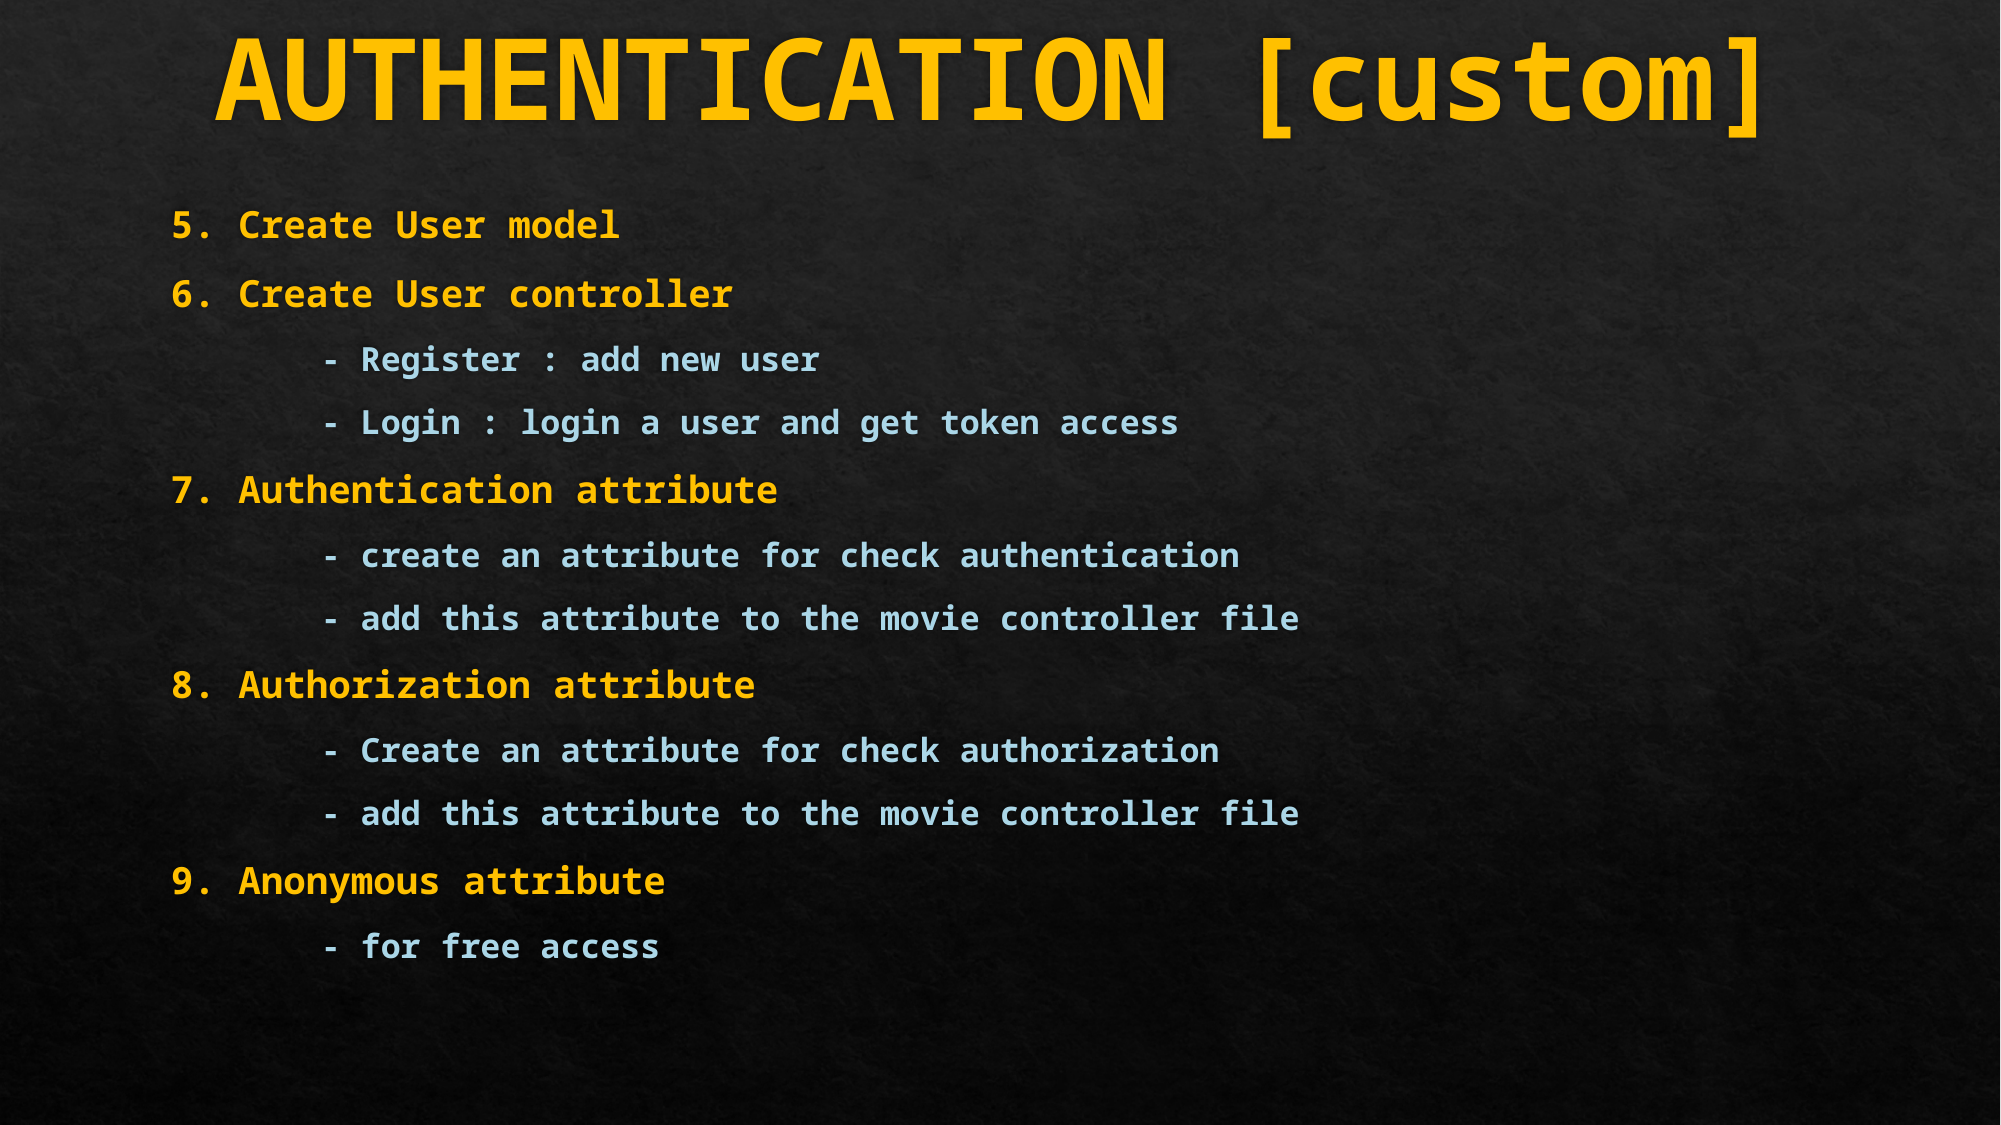

# AUTHENTICATION [custom]
5. Create User model
6. Create User controller
	- Register : add new user
	- Login : login a user and get token access
7. Authentication attribute
	- create an attribute for check authentication
	- add this attribute to the movie controller file
8. Authorization attribute
	- Create an attribute for check authorization
	- add this attribute to the movie controller file
9. Anonymous attribute
	- for free access